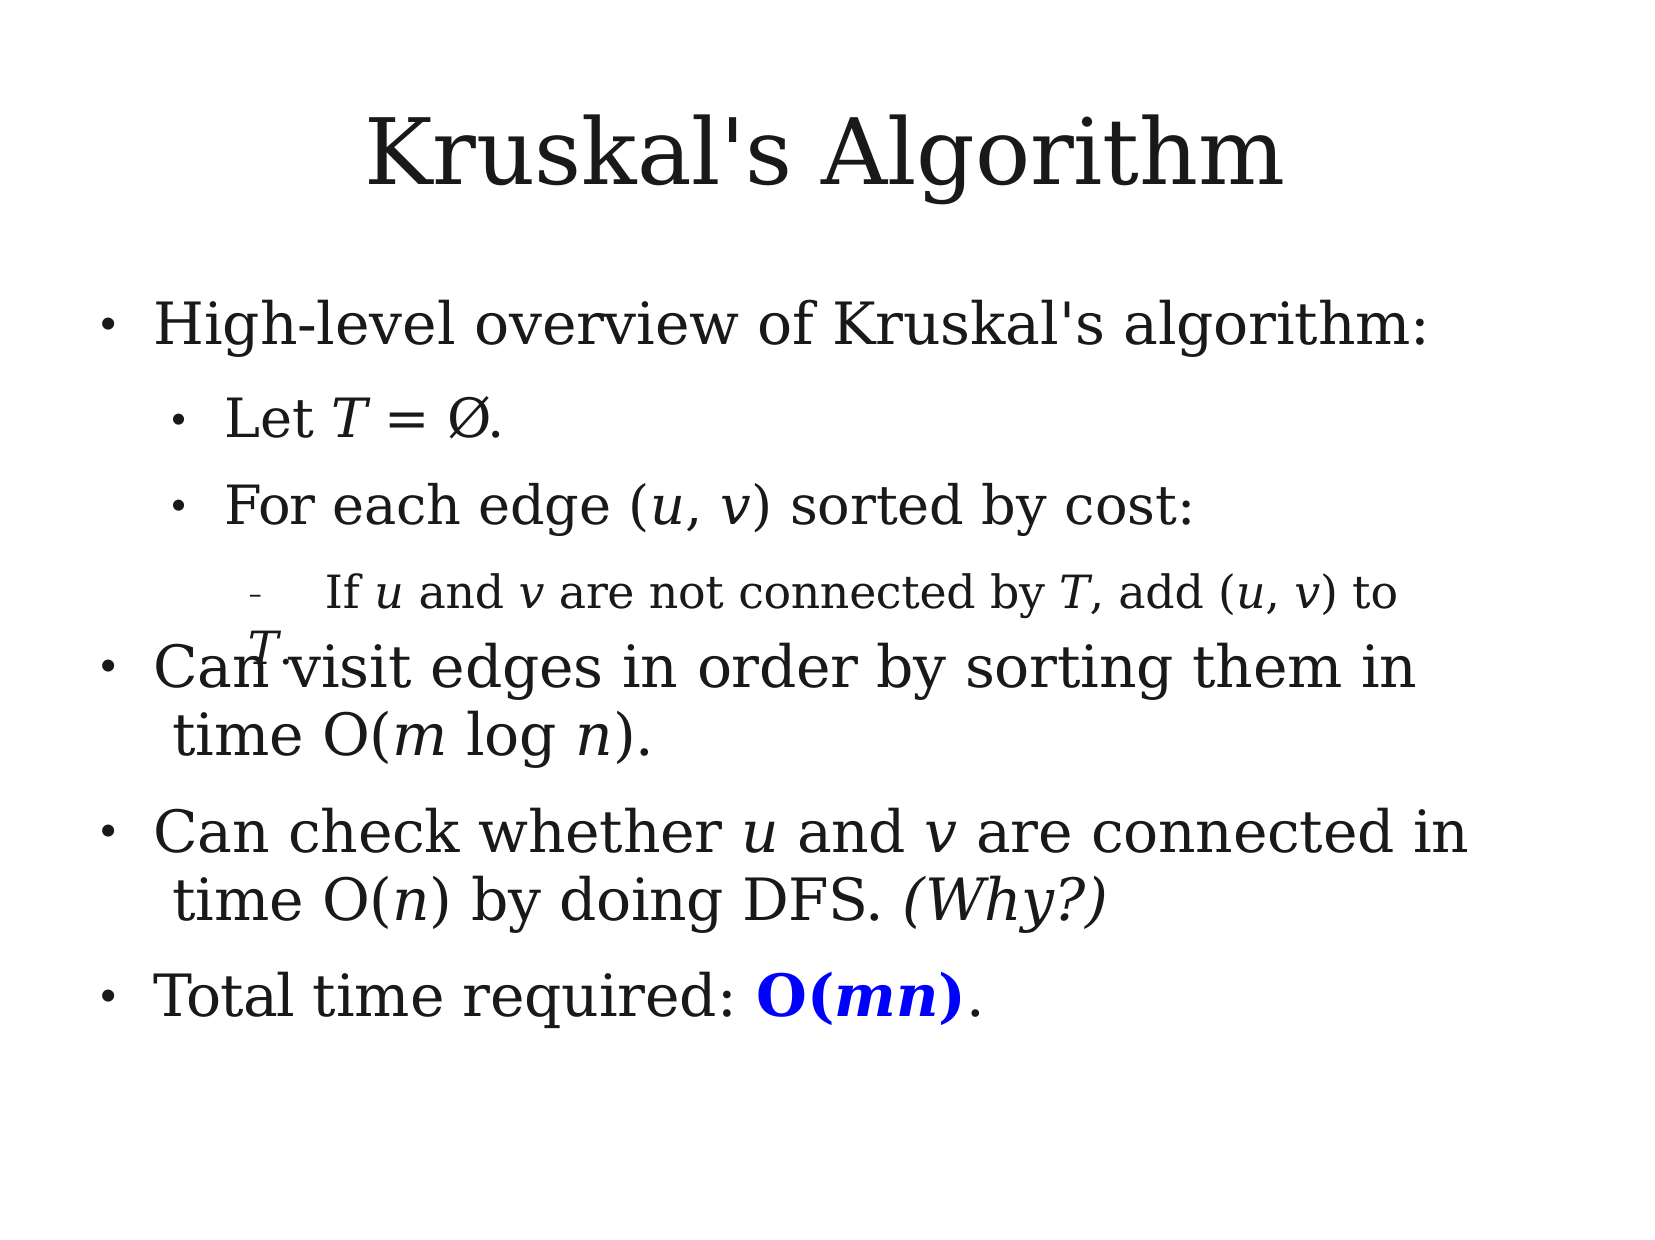

# Kruskal's Algorithm
High-level overview of Kruskal's algorithm:
●
Let T = Ø.
For each edge (u, v) sorted by cost:
–	If u and v are not connected by T, add (u, v) to T.
●
●
Can visit edges in order by sorting them in  time O(m log n).
Can check whether u and v are connected in  time O(n) by doing DFS. (Why?)
Total time required: O(mn).
●
●
●